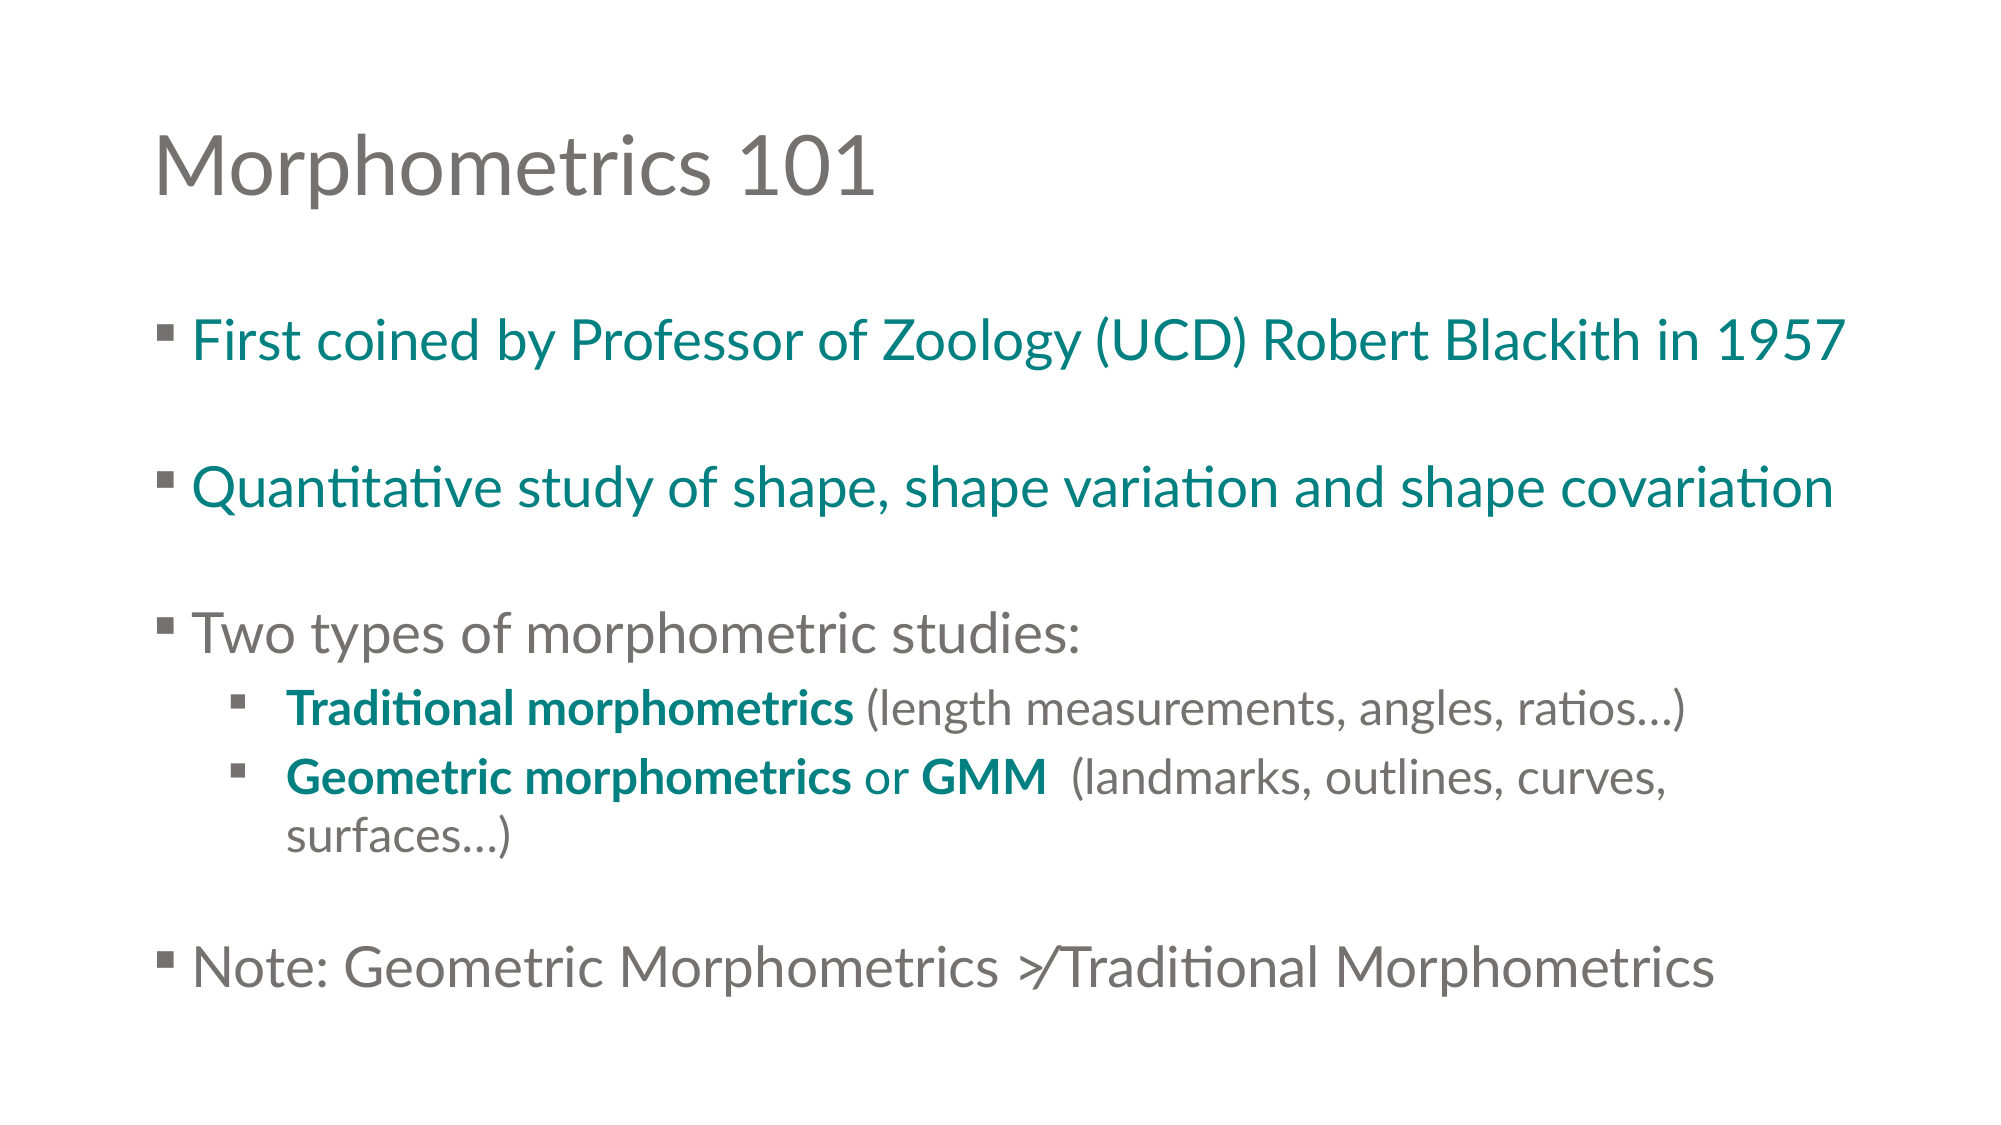

# Morphometrics 101
First coined by Professor of Zoology (UCD) Robert Blackith in 1957
Quantitative study of shape, shape variation and shape covariation
Two types of morphometric studies:
Traditional morphometrics (length measurements, angles, ratios…)
Geometric morphometrics or GMM  (landmarks, outlines, curves, surfaces…)
Note: Geometric Morphometrics ≯ Traditional Morphometrics